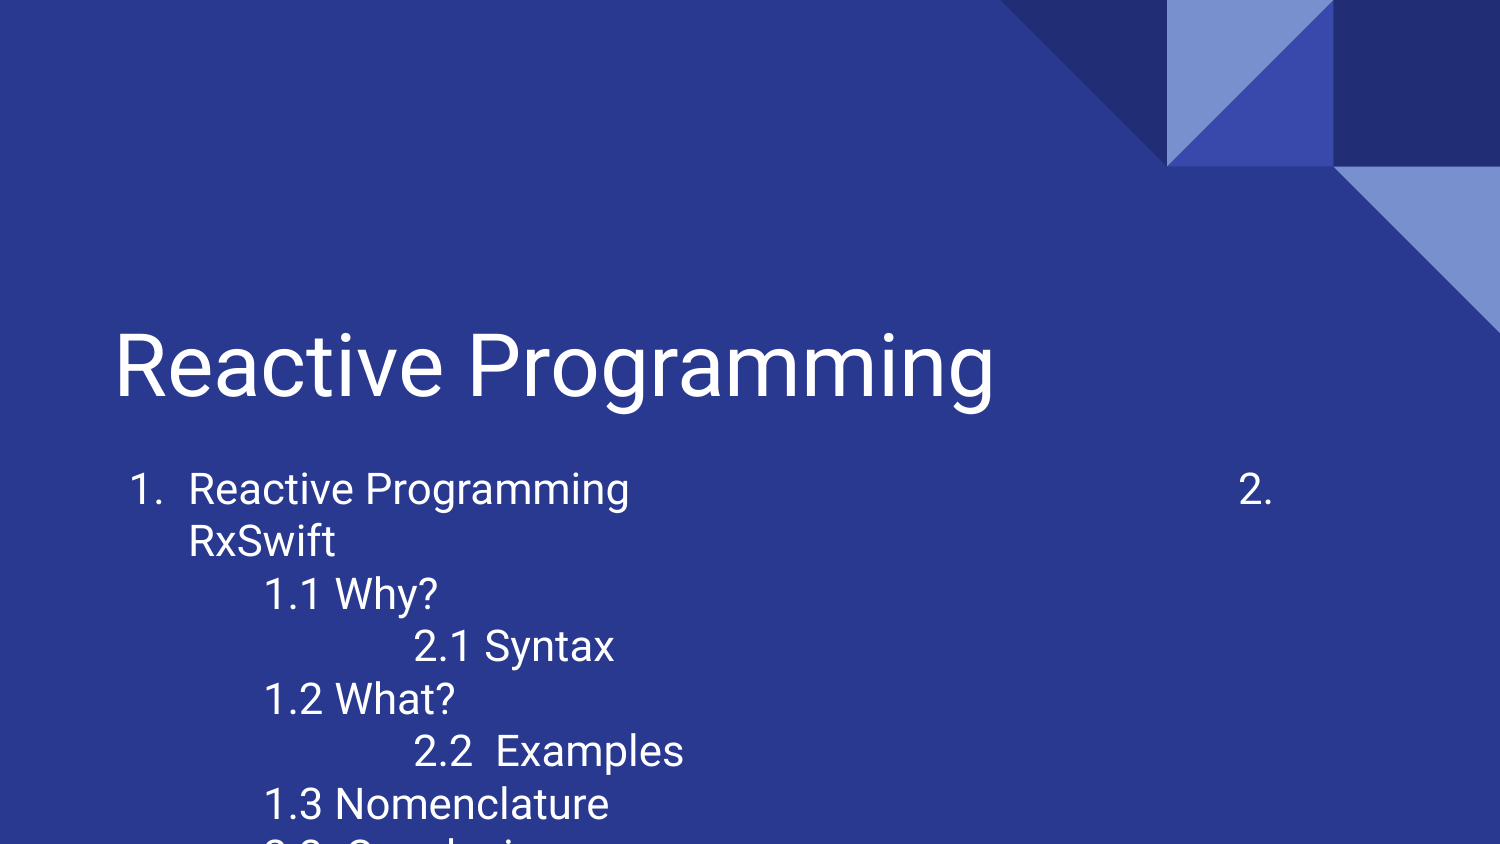

# Reactive Programming
Reactive Programming					2.   RxSwift
	1.1 Why?								2.1 Syntax
	1.2 What?								2.2  Examples
	1.3 Nomenclature						2.3  Conclusion
	1.4 Use in Mobile Development